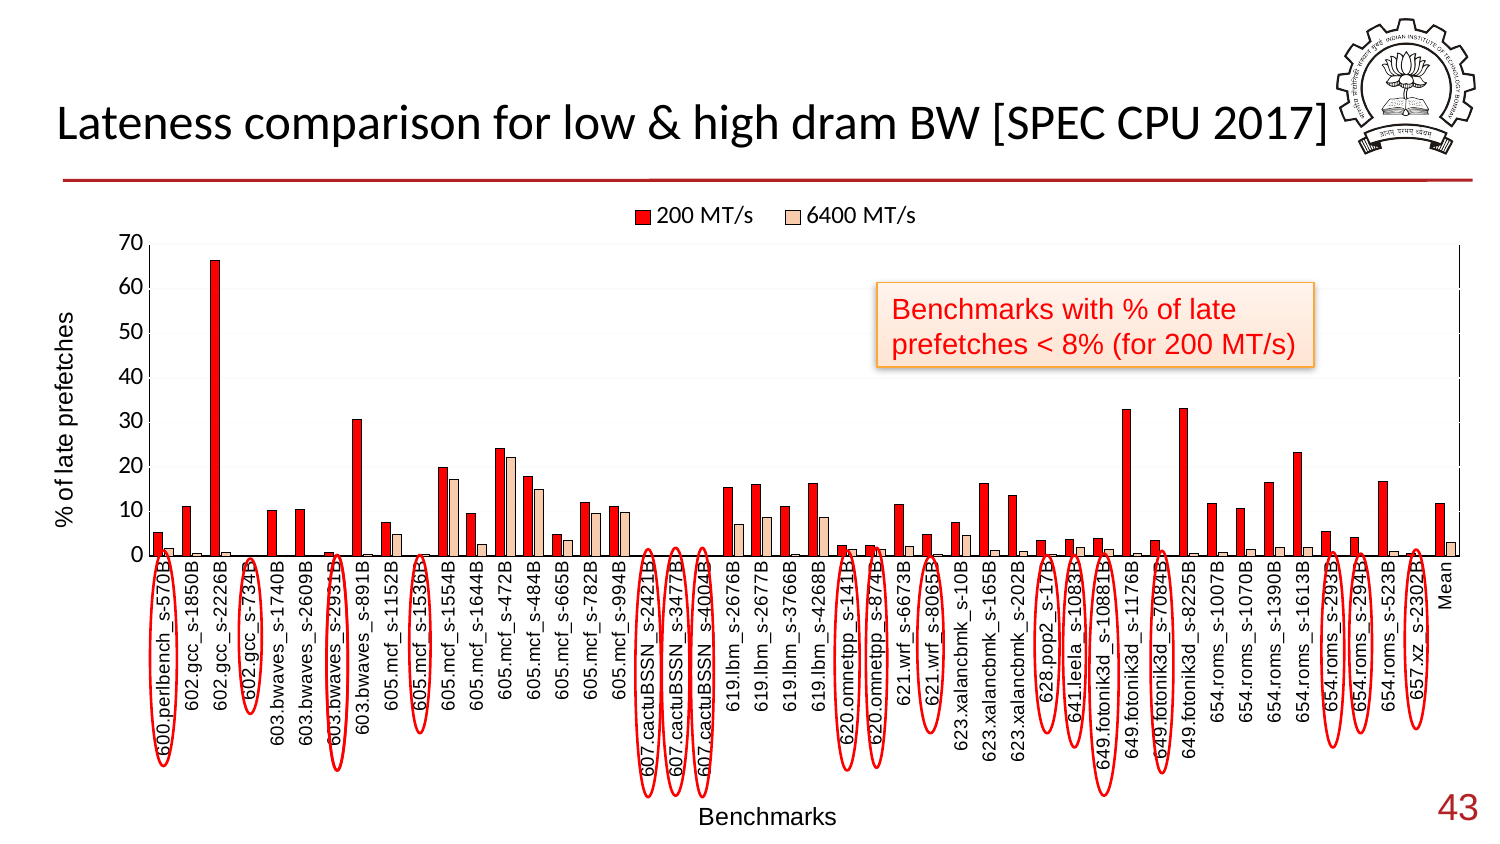

# Lateness comparison for low & high dram BW [SPEC CPU 2017]

### Chart

| Category | 200 MT/s | 6400 MT/s |
|---|---|---|
| 600.perlbench_s-570B | 5.3 | 1.7 |
| 602.gcc_s-1850B | 11.26 | 0.5 |
| 602.gcc_s-2226B | 66.29 | 0.81 |
| 602.gcc_s-734B | 0.27 | 0.03 |
| 603.bwaves_s-1740B | 10.23 | 0.21 |
| 603.bwaves_s-2609B | 10.38 | 0.22 |
| 603.bwaves_s-2931B | 0.73 | 0.0 |
| 603.bwaves_s-891B | 30.61 | 0.33 |
| 605.mcf_s-1152B | 7.64 | 4.89 |
| 605.mcf_s-1536B | 0.25 | 0.38 |
| 605.mcf_s-1554B | 20.01 | 17.15 |
| 605.mcf_s-1644B | 9.63 | 2.62 |
| 605.mcf_s-472B | 24.19 | 22.12 |
| 605.mcf_s-484B | 17.8 | 15.05 |
| 605.mcf_s-665B | 4.9 | 3.44 |
| 605.mcf_s-782B | 12.12 | 9.63 |
| 605.mcf_s-994B | 11.14 | 9.83 |
| 607.cactuBSSN_s-2421B | 0.03 | 0.01 |
| 607.cactuBSSN_s-3477B | 0.01 | 0.0 |
| 607.cactuBSSN_s-4004B | 0.0 | 0.0 |
| 619.lbm_s-2676B | 15.52 | 7.02 |
| 619.lbm_s-2677B | 16.17 | 8.71 |
| 619.lbm_s-3766B | 11.16 | 0.48 |
| 619.lbm_s-4268B | 16.33 | 8.77 |
| 620.omnetpp_s-141B | 2.5 | 1.41 |
| 620.omnetpp_s-874B | 2.5 | 1.58 |
| 621.wrf_s-6673B | 11.64 | 2.09 |
| 621.wrf_s-8065B | 4.9 | 0.42 |
| 623.xalancbmk_s-10B | 7.61 | 4.64 |
| 623.xalancbmk_s-165B | 16.24 | 1.37 |
| 623.xalancbmk_s-202B | 13.59 | 1.05 |
| 628.pop2_s-17B | 3.48 | 0.42 |
| 641.leela_s-1083B | 3.8 | 2.04 |
| 649.fotonik3d_s-10881B | 4.04 | 1.49 |
| 649.fotonik3d_s-1176B | 32.88 | 0.63 |
| 649.fotonik3d_s-7084B | 3.51 | 0.02 |
| 649.fotonik3d_s-8225B | 33.03 | 0.63 |
| 654.roms_s-1007B | 11.86 | 0.82 |
| 654.roms_s-1070B | 10.64 | 1.53 |
| 654.roms_s-1390B | 16.62 | 2.03 |
| 654.roms_s-1613B | 23.33 | 1.91 |
| 654.roms_s-293B | 5.5 | 0.08 |
| 654.roms_s-294B | 4.13 | 0.04 |
| 654.roms_s-523B | 16.81 | 1.04 |
| 657.xz_s-2302B | 0.6 | 0.21 |
| Mean | 11.804000000000002 | 3.1 |
Benchmarks with % of late prefetches < 8% (for 200 MT/s)

43